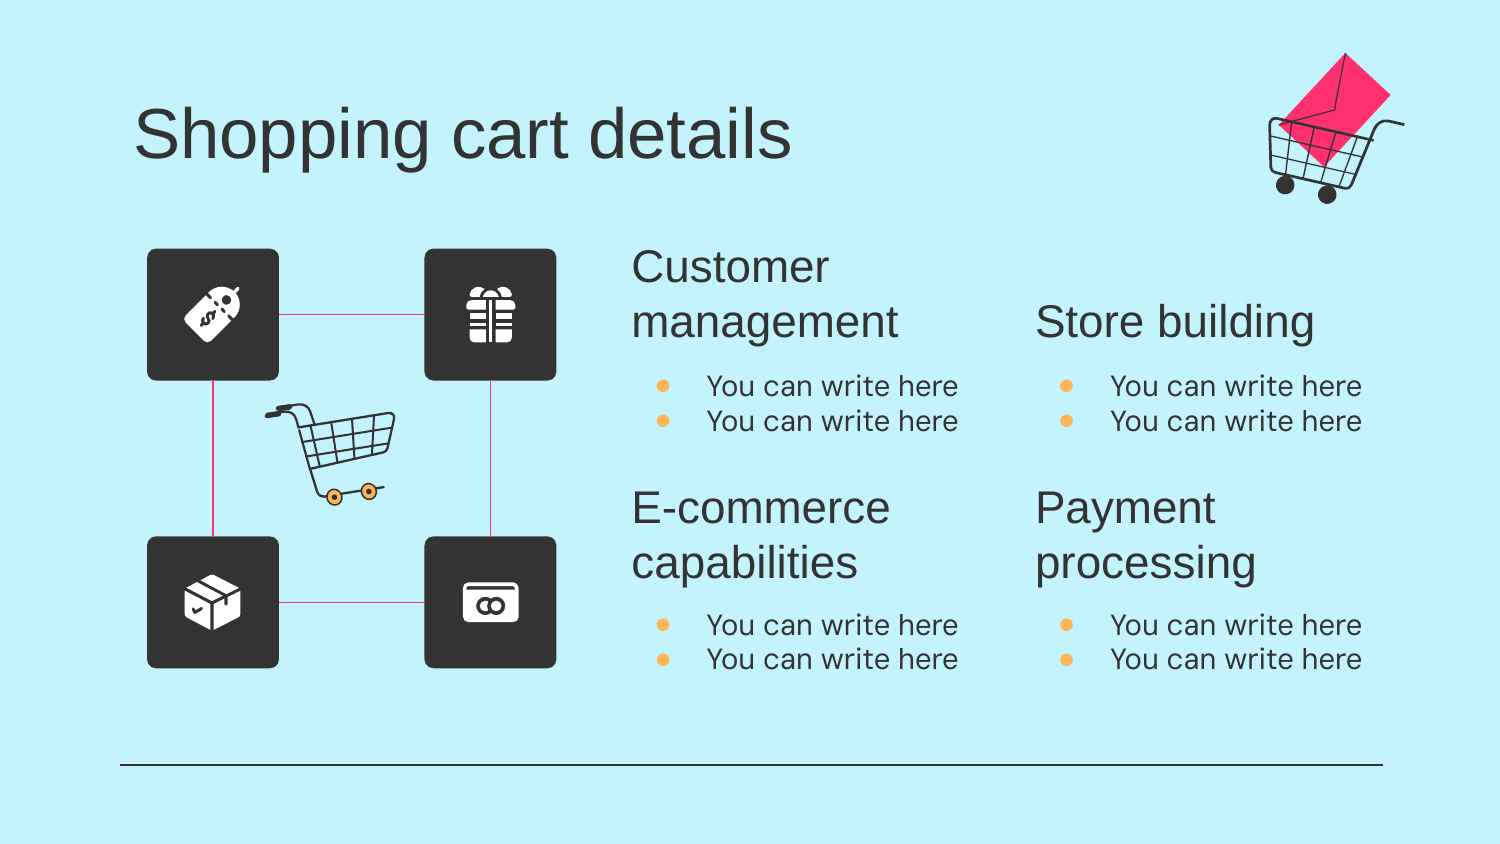

# Shopping cart details

Customer management
Store building

You can write here
You can write here
You can write here
You can write here

E-commerce capabilities
Payment processing

You can write here
You can write here
You can write here
You can write here